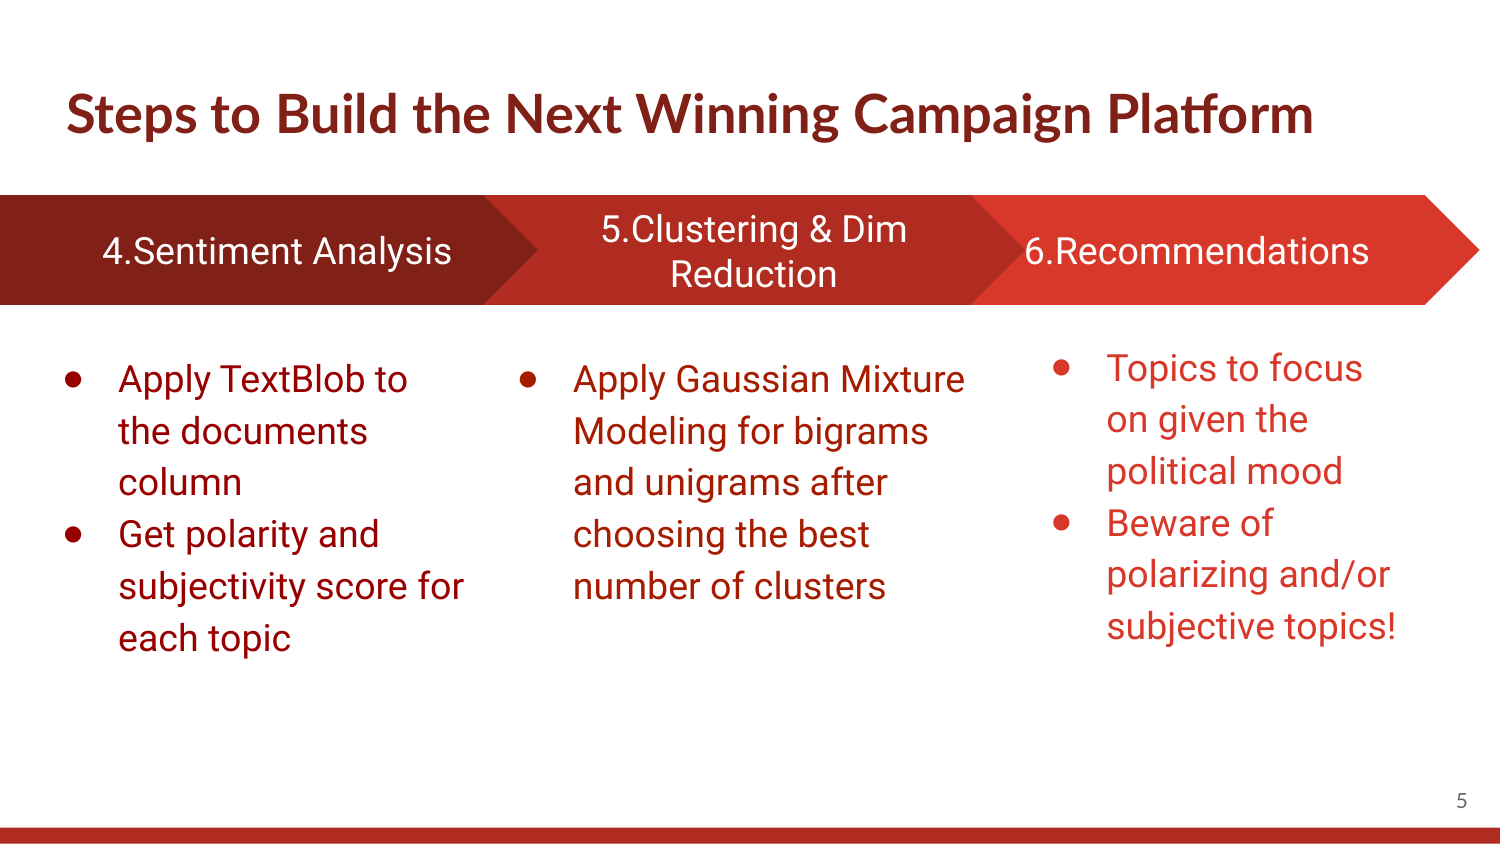

# Steps to Build the Next Winning Campaign Platform

5.Clustering & Dim Reduction
Apply Gaussian Mixture Modeling for bigrams and unigrams after choosing the best number of clusters
6.Recommendations
Topics to focus on given the political mood
Beware of polarizing and/or subjective topics!
4.Sentiment Analysis
Apply TextBlob to  the documents column
Get polarity and subjectivity score for each topic
5